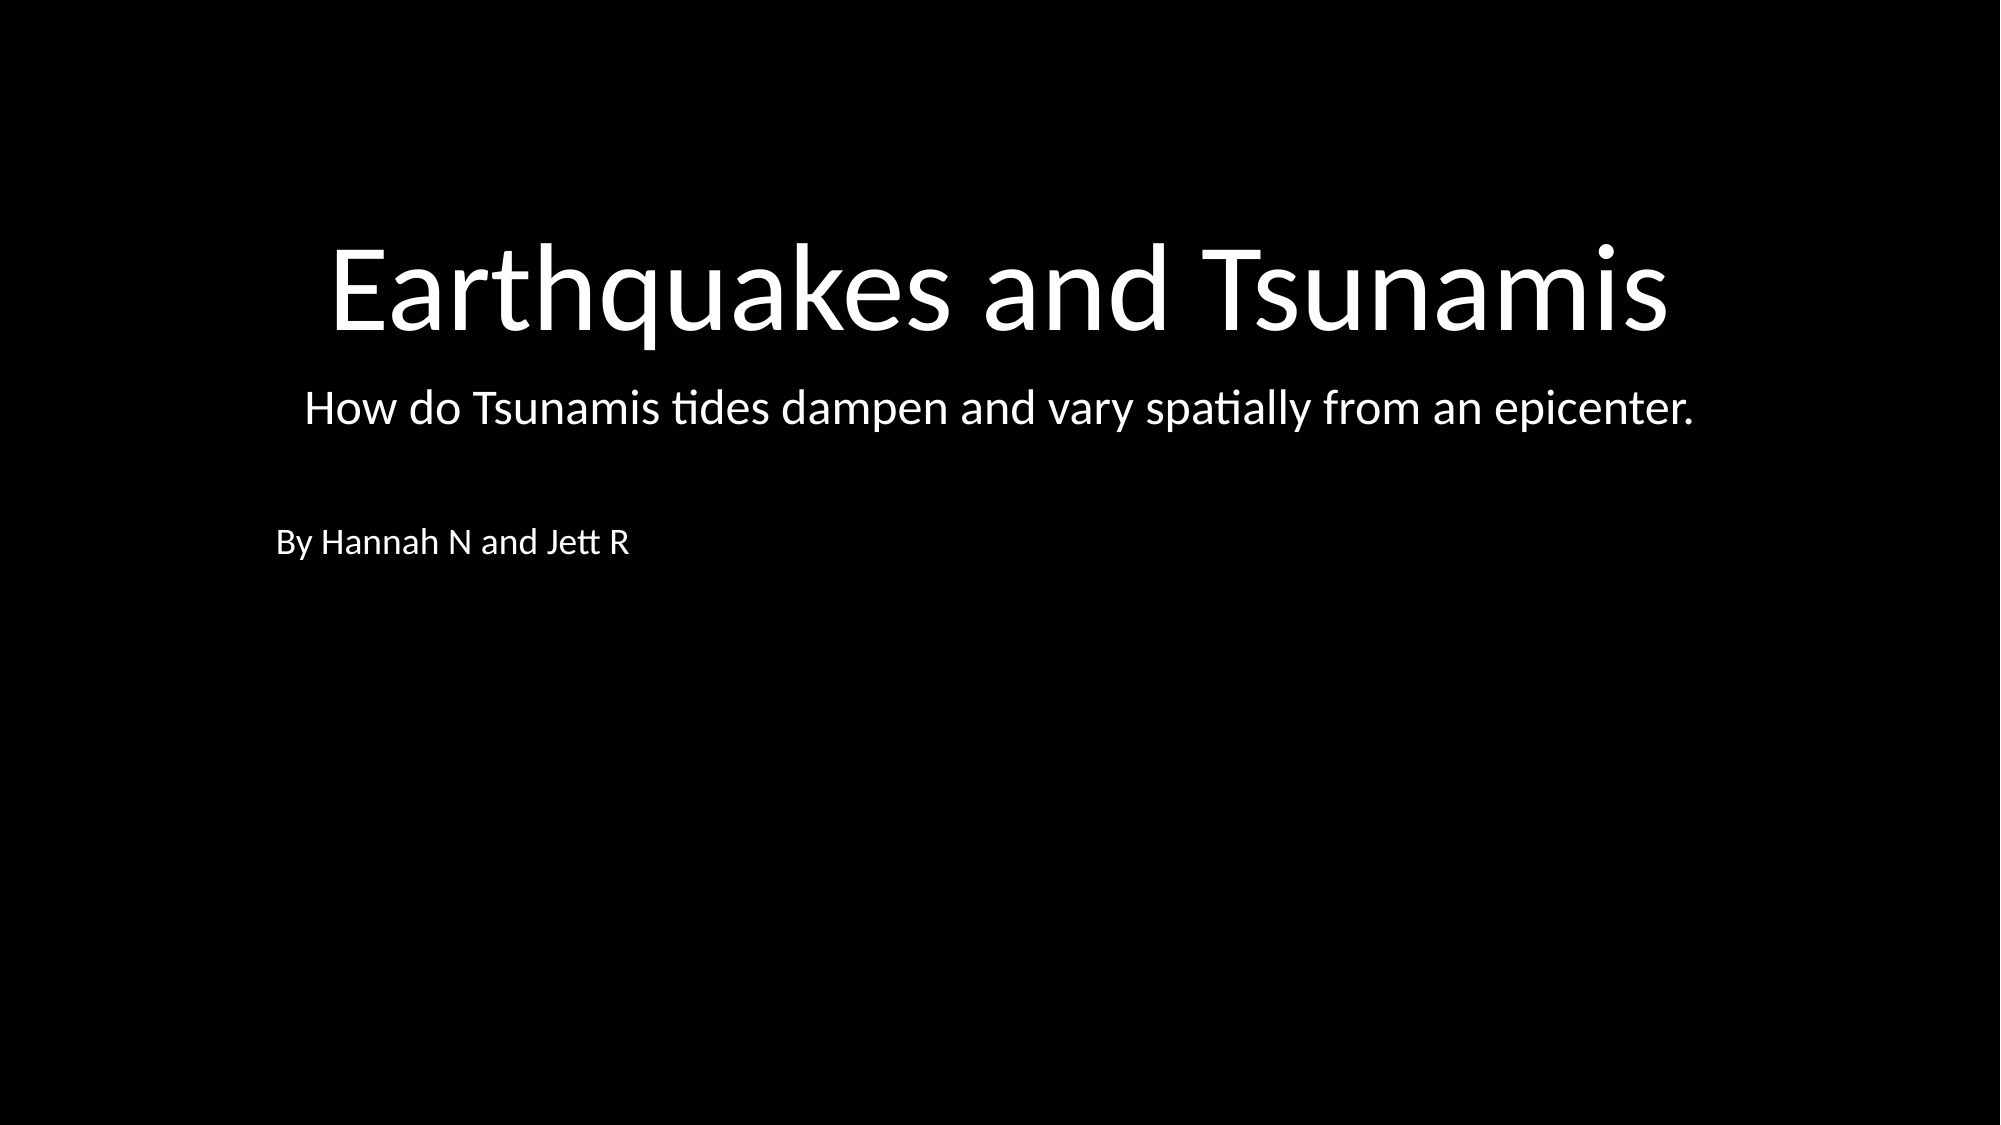

# Earthquakes and Tsunamis
How do Tsunamis tides dampen and vary spatially from an epicenter.
By Hannah N and Jett R